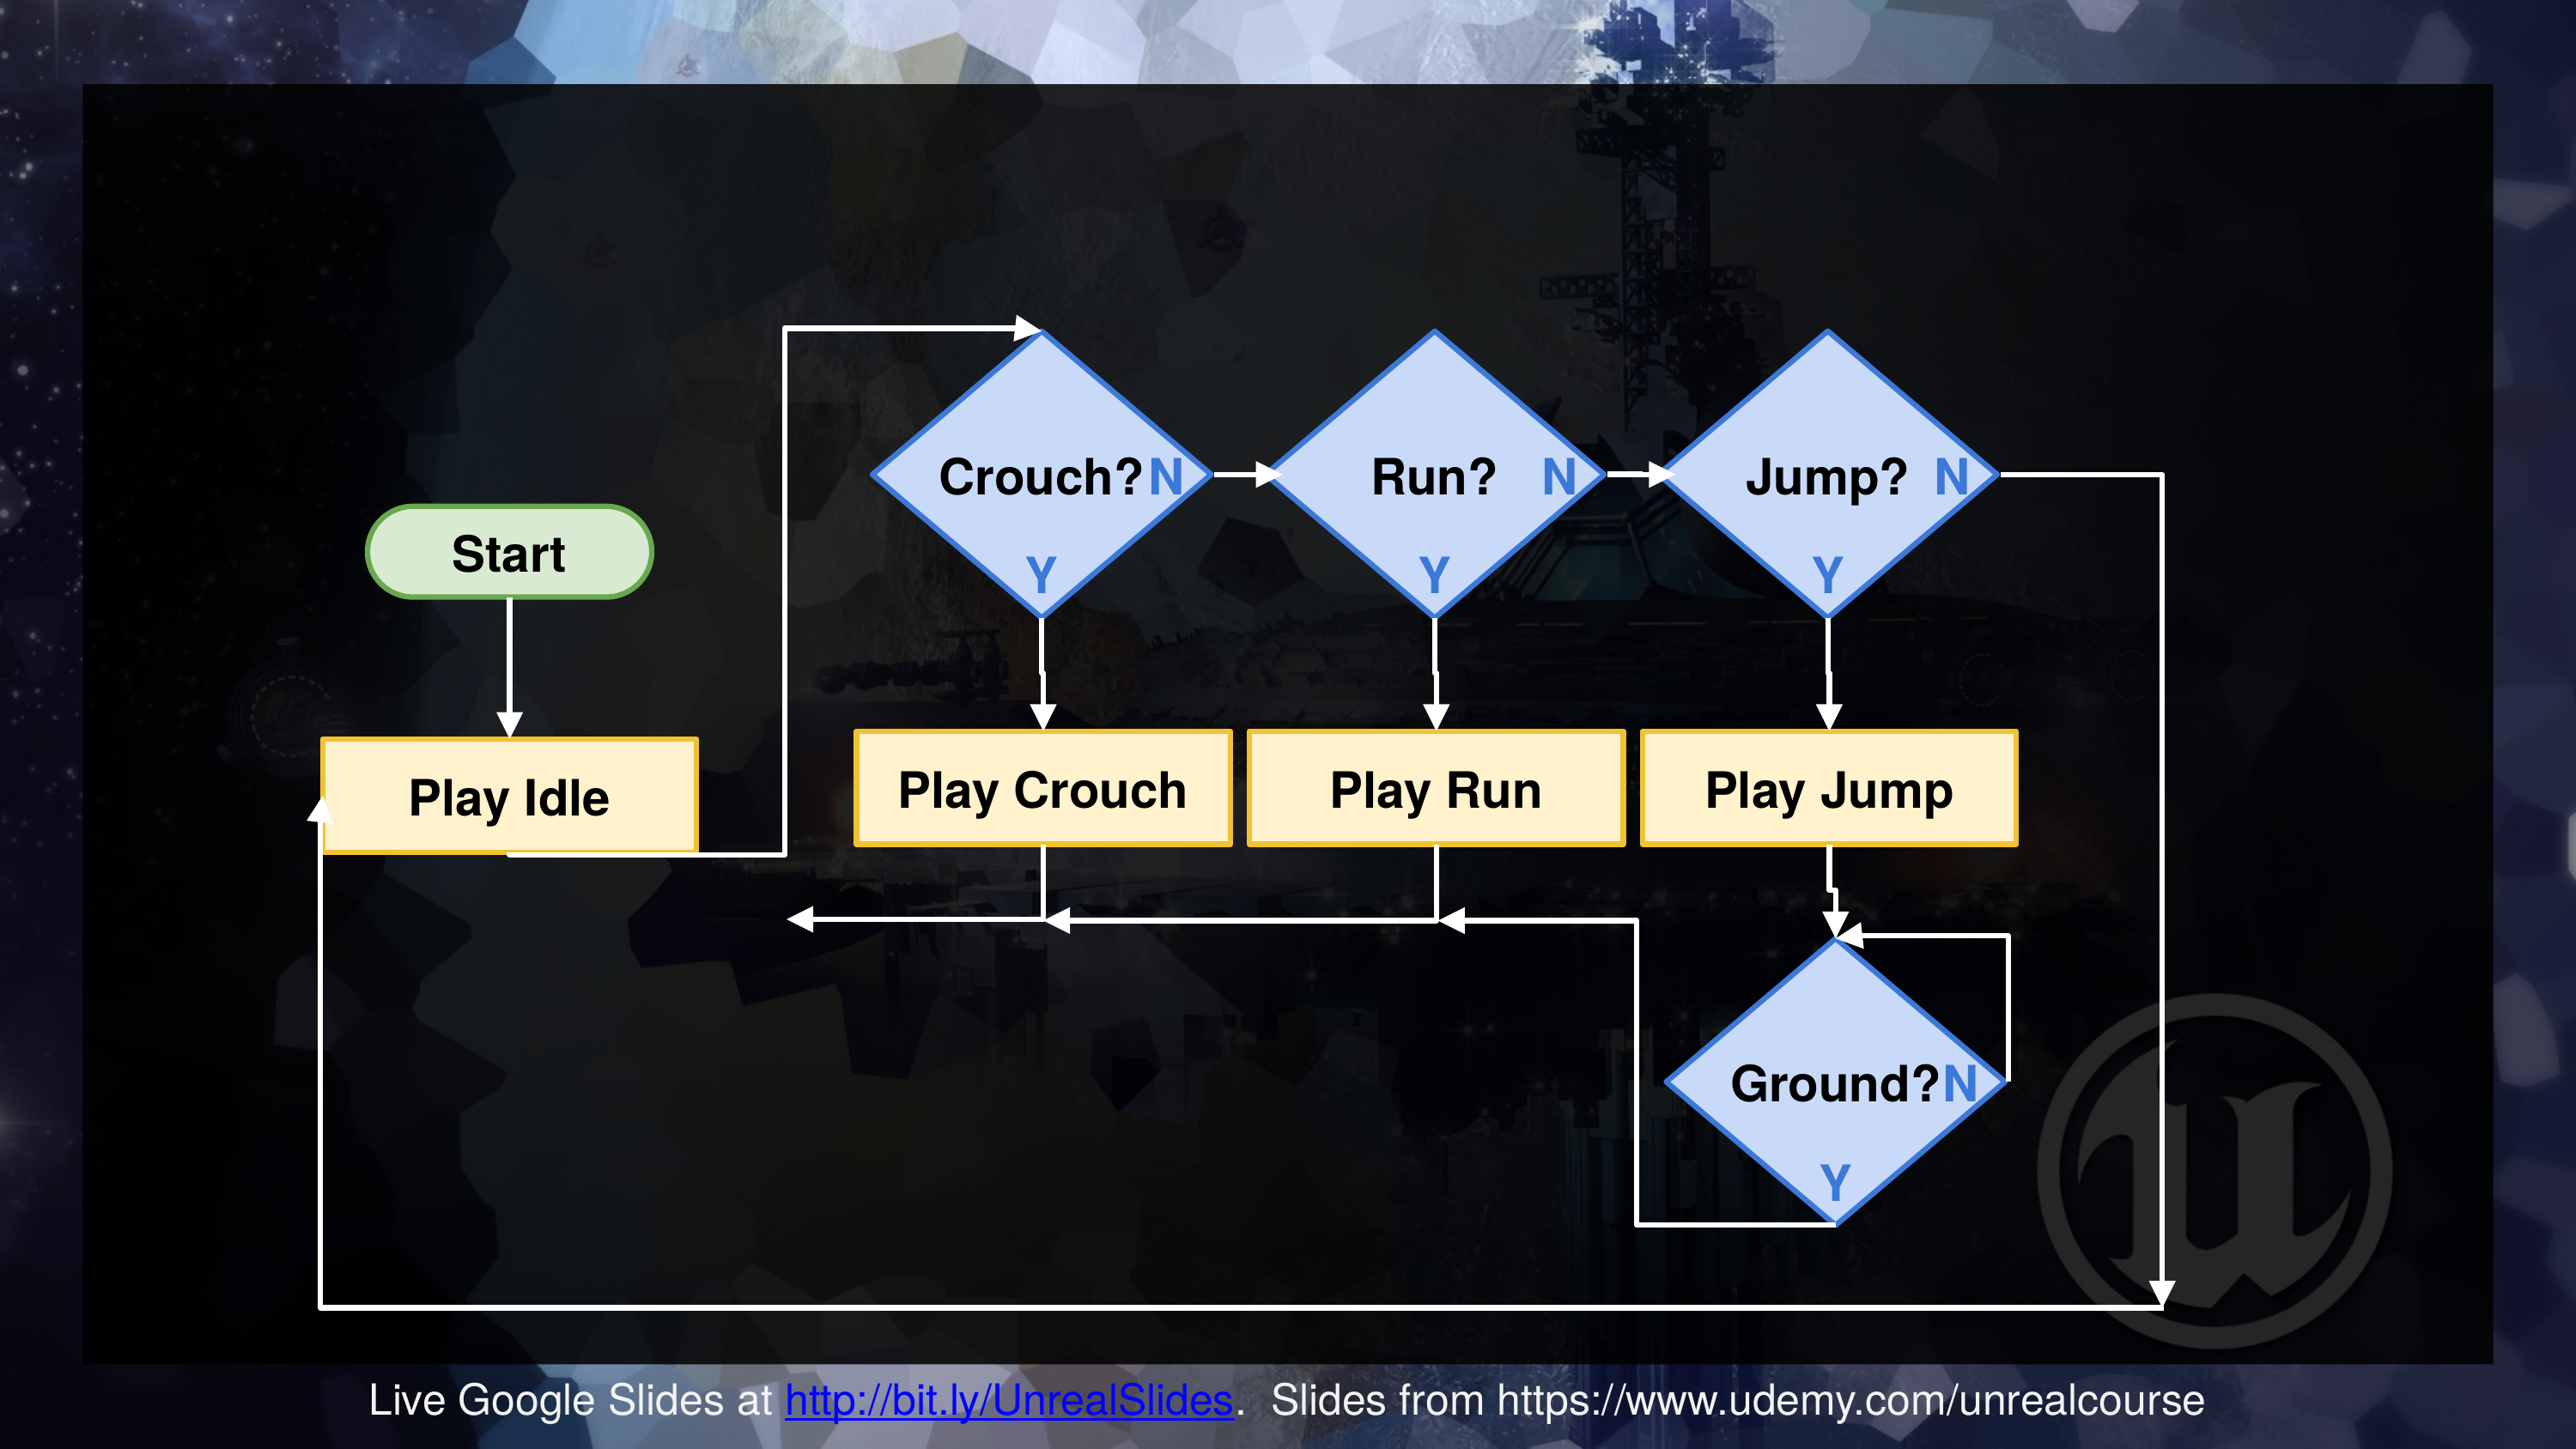

N
Crouch?
Y

N
Run?
Y

N
Jump?
Y
Start
Play Crouch
Play Run
Play Jump
Play Idle

N
Ground?
Y